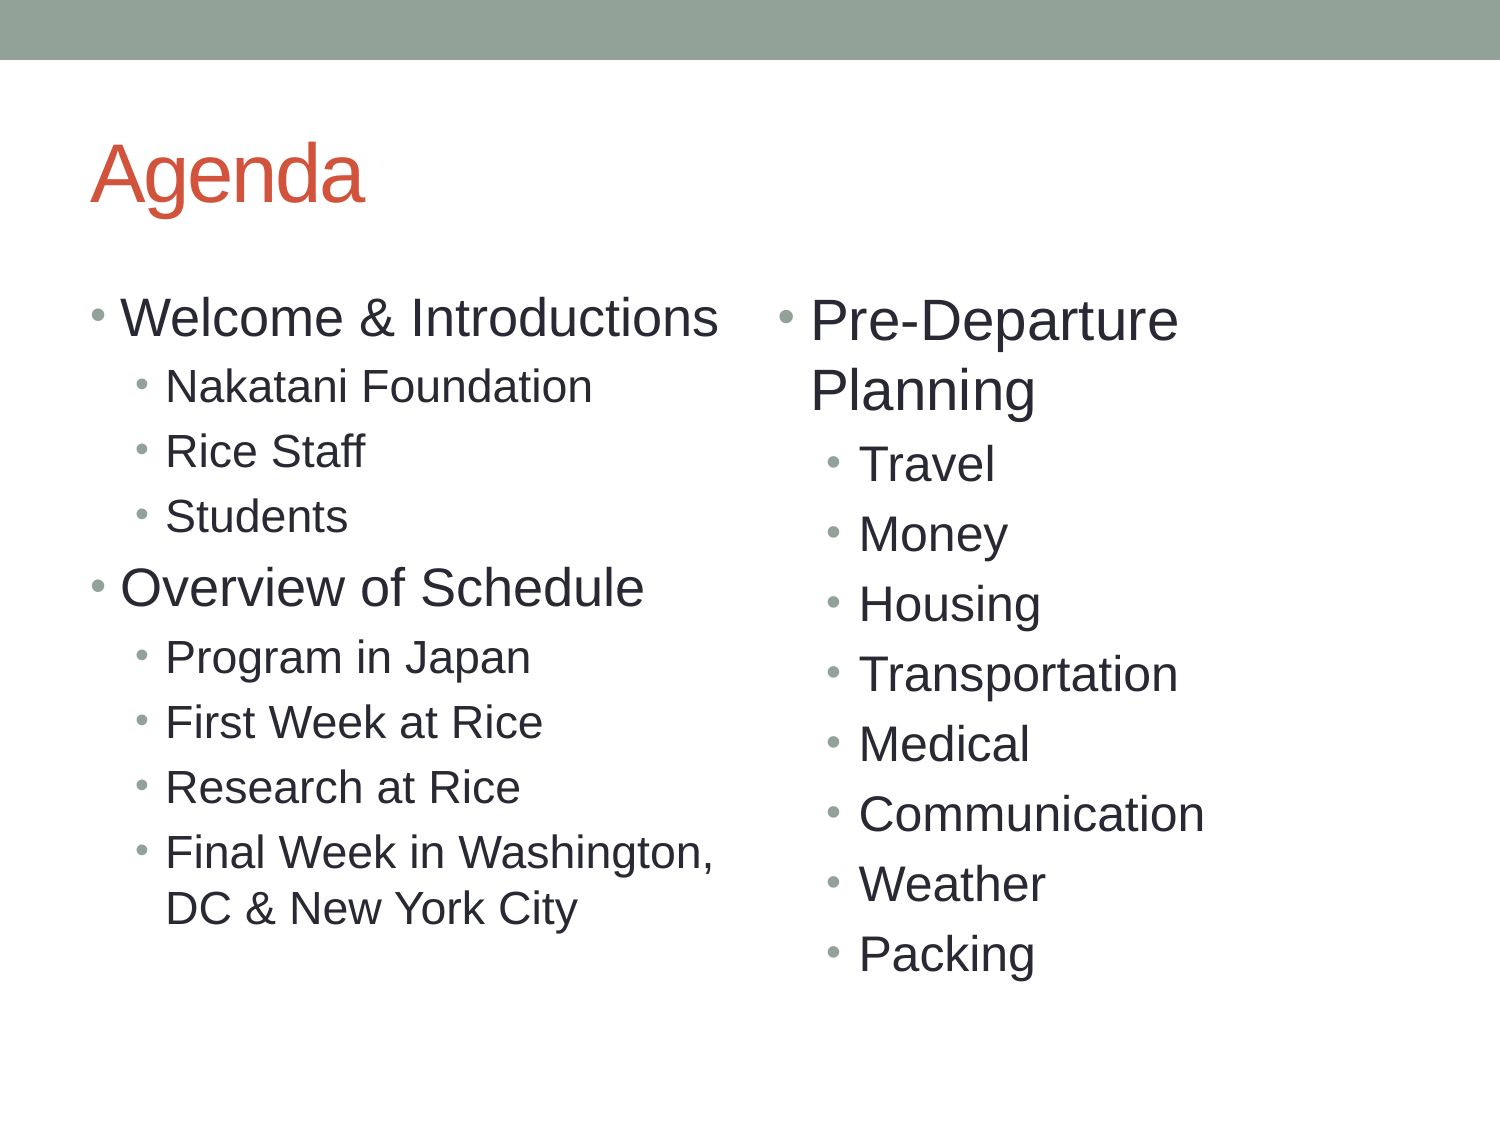

# Agenda
Welcome & Introductions
Nakatani Foundation
Rice Staff
Students
Overview of Schedule
Program in Japan
First Week at Rice
Research at Rice
Final Week in Washington, DC & New York City
Pre-Departure Planning
Travel
Money
Housing
Transportation
Medical
Communication
Weather
Packing